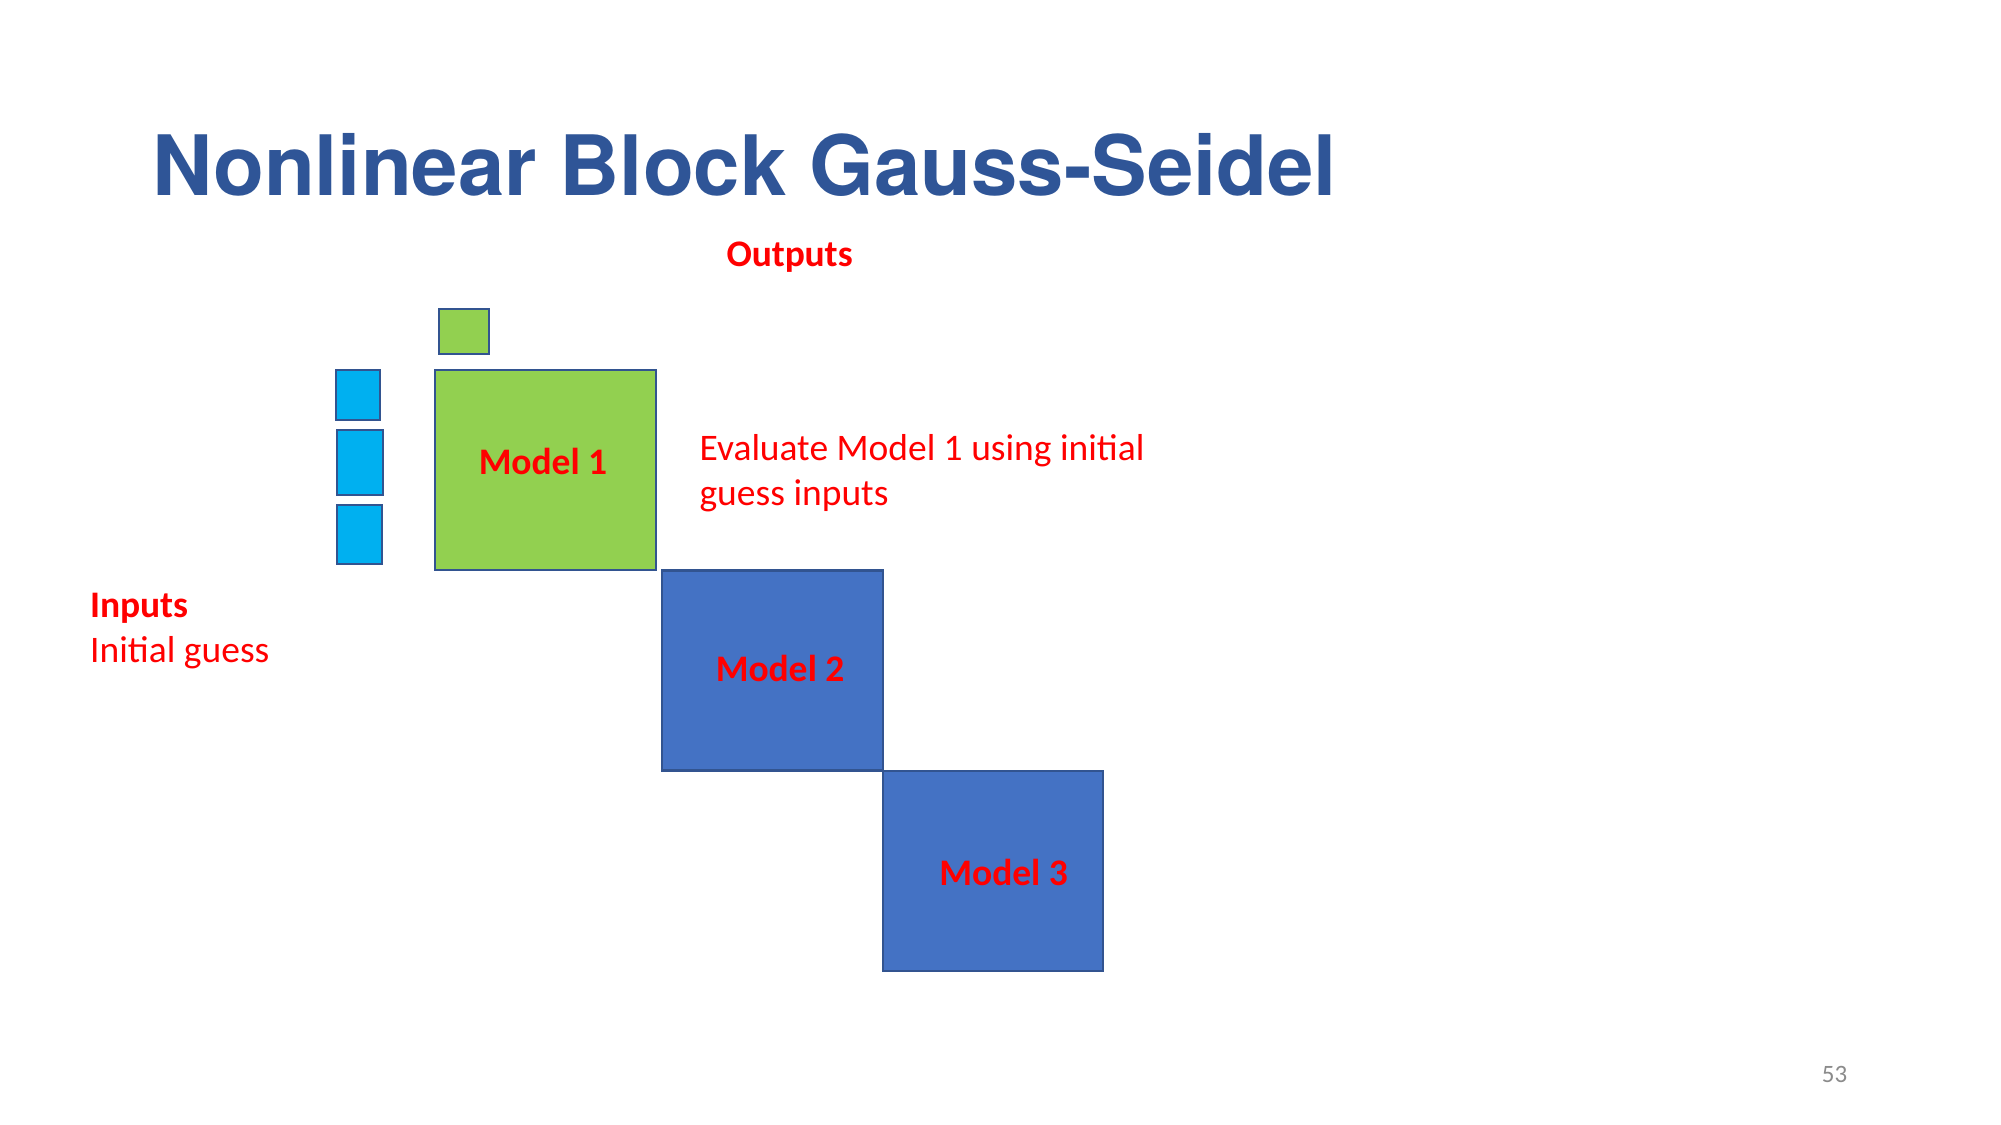

# Nonlinear Block Gauss-Seidel
Outputs

Evaluate Model 1 using initial guess inputs

Model 1

Inputs
Initial guess
Model 2

Model 3
53